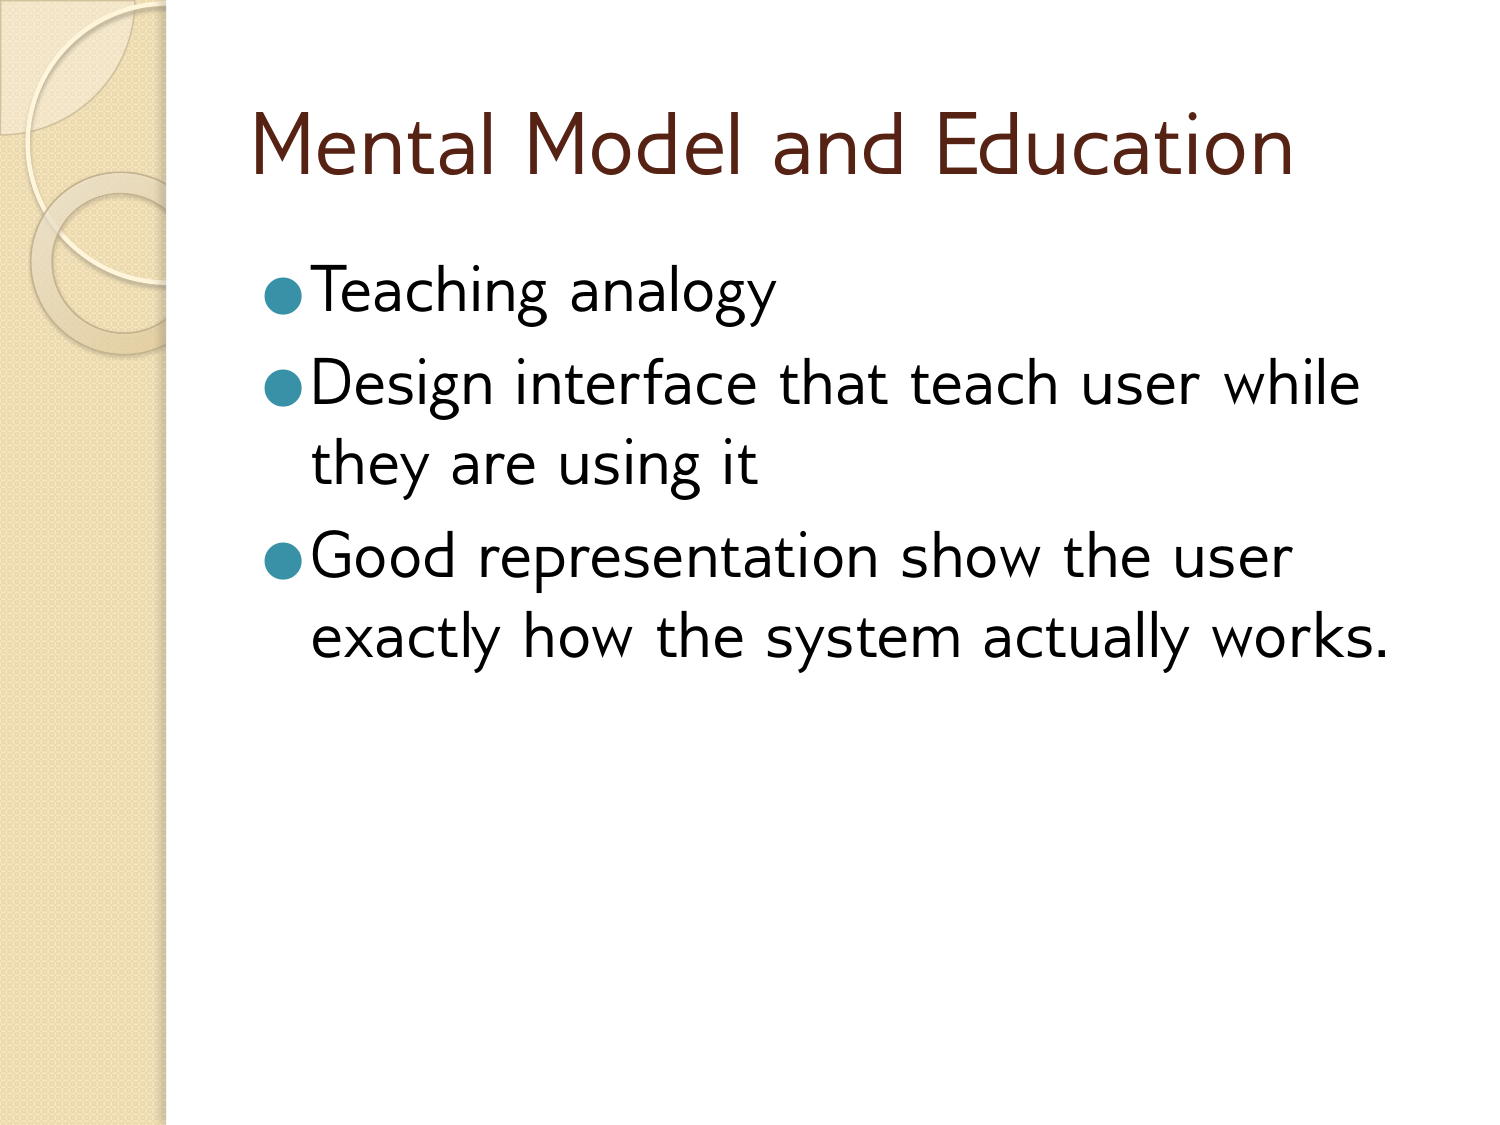

# Mental Model and Education
Teaching analogy
Design interface that teach user while they are using it
Good representation show the user exactly how the system actually works.